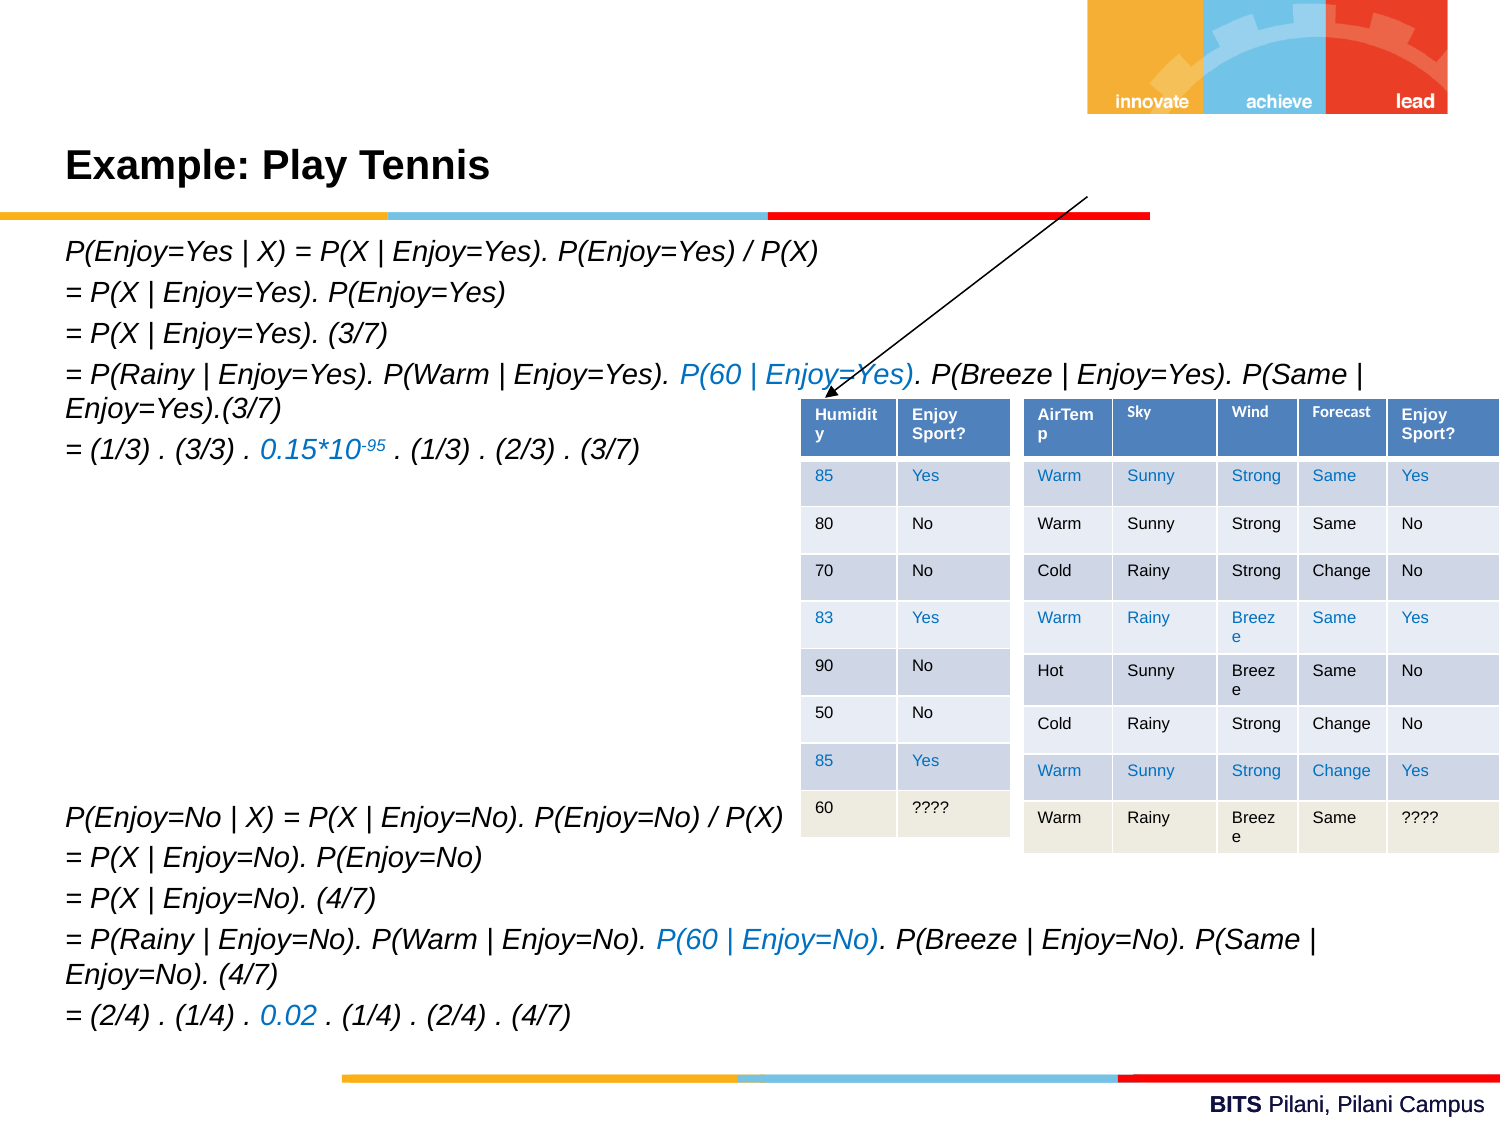

Example: Play Tennis

P(Enjoy=Yes | X) = P(X | Enjoy=Yes). P(Enjoy=Yes) / P(X)
= P(X | Enjoy=Yes). P(Enjoy=Yes)
= P(X | Enjoy=Yes). (3/7)
= P(Rainy | Enjoy=Yes). P(Warm | Enjoy=Yes). P(60 | Enjoy=Yes). P(Breeze | Enjoy=Yes). P(Same | Enjoy=Yes).(3/7)
= (1/3) . (3/3) . 0.15*10-95 . (1/3) . (2/3) . (3/7)

P(Enjoy=No | X) = P(X | Enjoy=No). P(Enjoy=No) / P(X)
= P(X | Enjoy=No). P(Enjoy=No)
= P(X | Enjoy=No). (4/7)
= P(Rainy | Enjoy=No). P(Warm | Enjoy=No). P(60 | Enjoy=No). P(Breeze | Enjoy=No). P(Same | Enjoy=No). (4/7)
= (2/4) . (1/4) . 0.02 . (1/4) . (2/4) . (4/7)

| Humidity | Enjoy Sport? |
| --- | --- |
| 85 | Yes |
| 80 | No |
| 70 | No |
| 83 | Yes |
| 90 | No |
| 50 | No |
| 85 | Yes |
| 60 | ???? |
| AirTemp | Sky | Wind | Forecast | Enjoy Sport? |
| --- | --- | --- | --- | --- |
| Warm | Sunny | Strong | Same | Yes |
| Warm | Sunny | Strong | Same | No |
| Cold | Rainy | Strong | Change | No |
| Warm | Rainy | Breeze | Same | Yes |
| Hot | Sunny | Breeze | Same | No |
| Cold | Rainy | Strong | Change | No |
| Warm | Sunny | Strong | Change | Yes |
| Warm | Rainy | Breeze | Same | ???? |